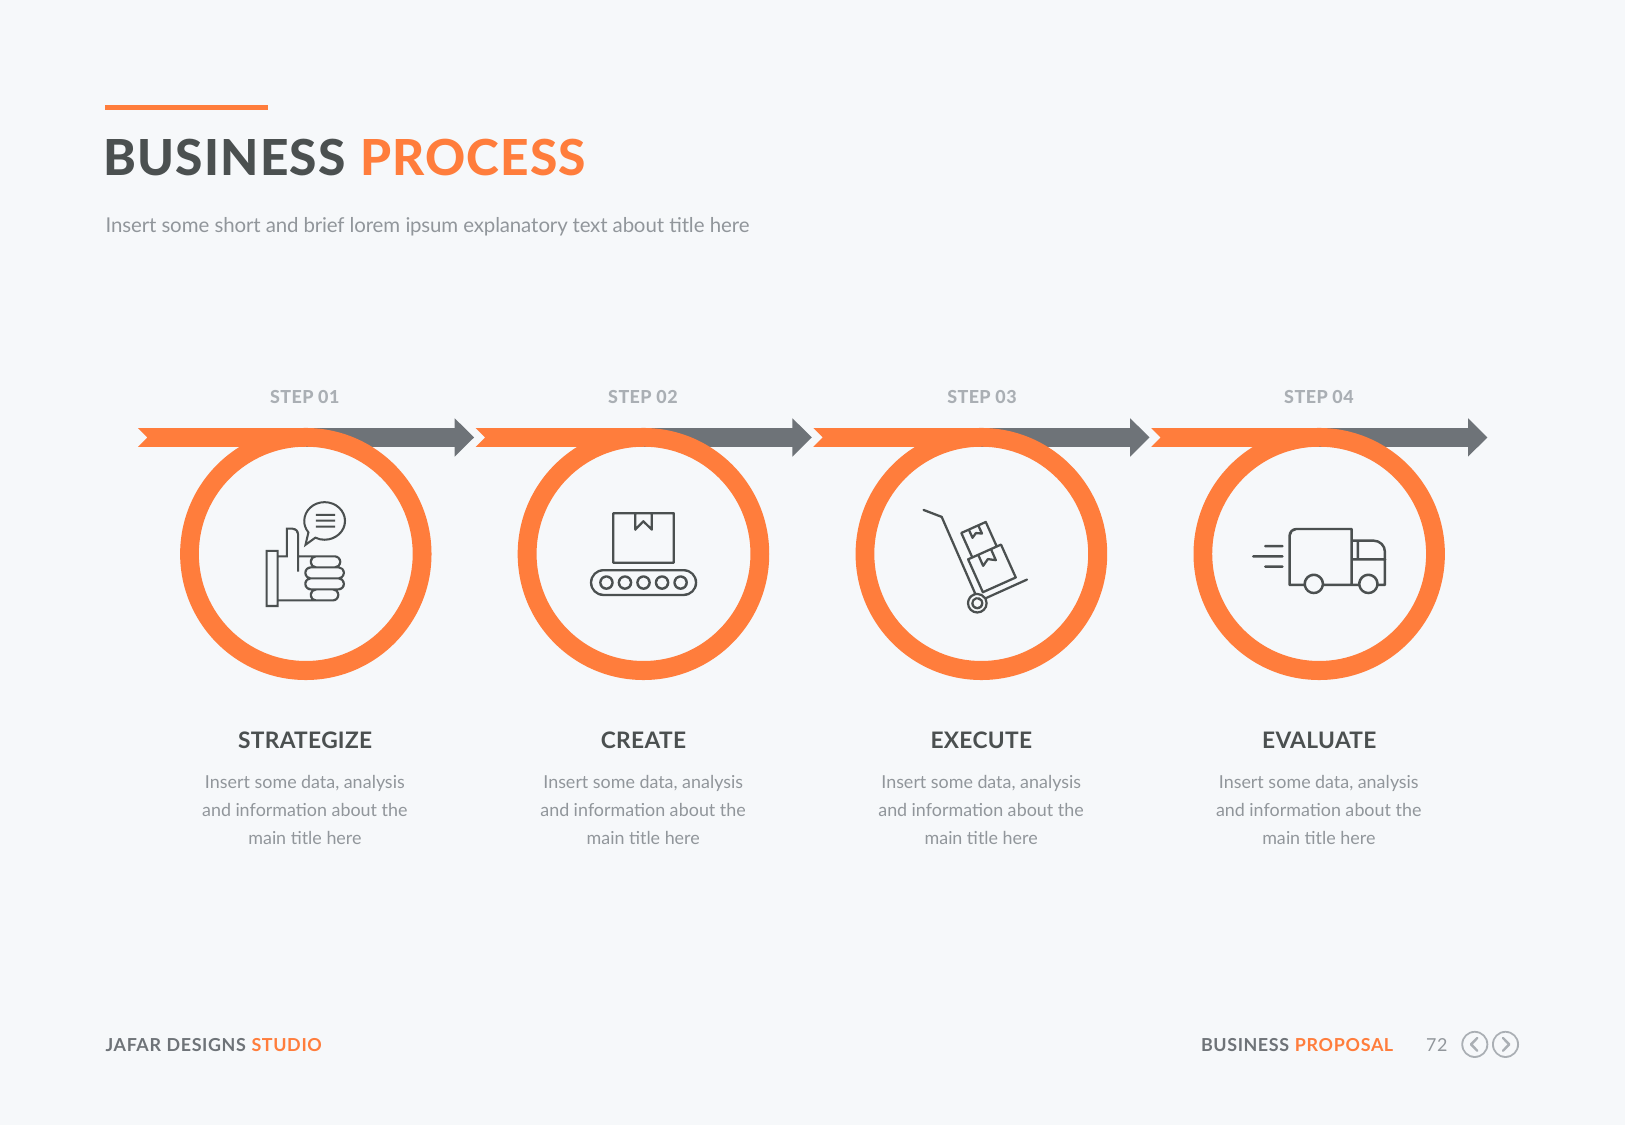

Business Process
Insert some short and brief lorem ipsum explanatory text about title here
Step 01
Step 02
Step 03
Step 04

Strategize
Insert some data, analysis and information about the main title here
create
Insert some data, analysis and information about the main title here
execute
Insert some data, analysis and information about the main title here
Evaluate
Insert some data, analysis and information about the main title here